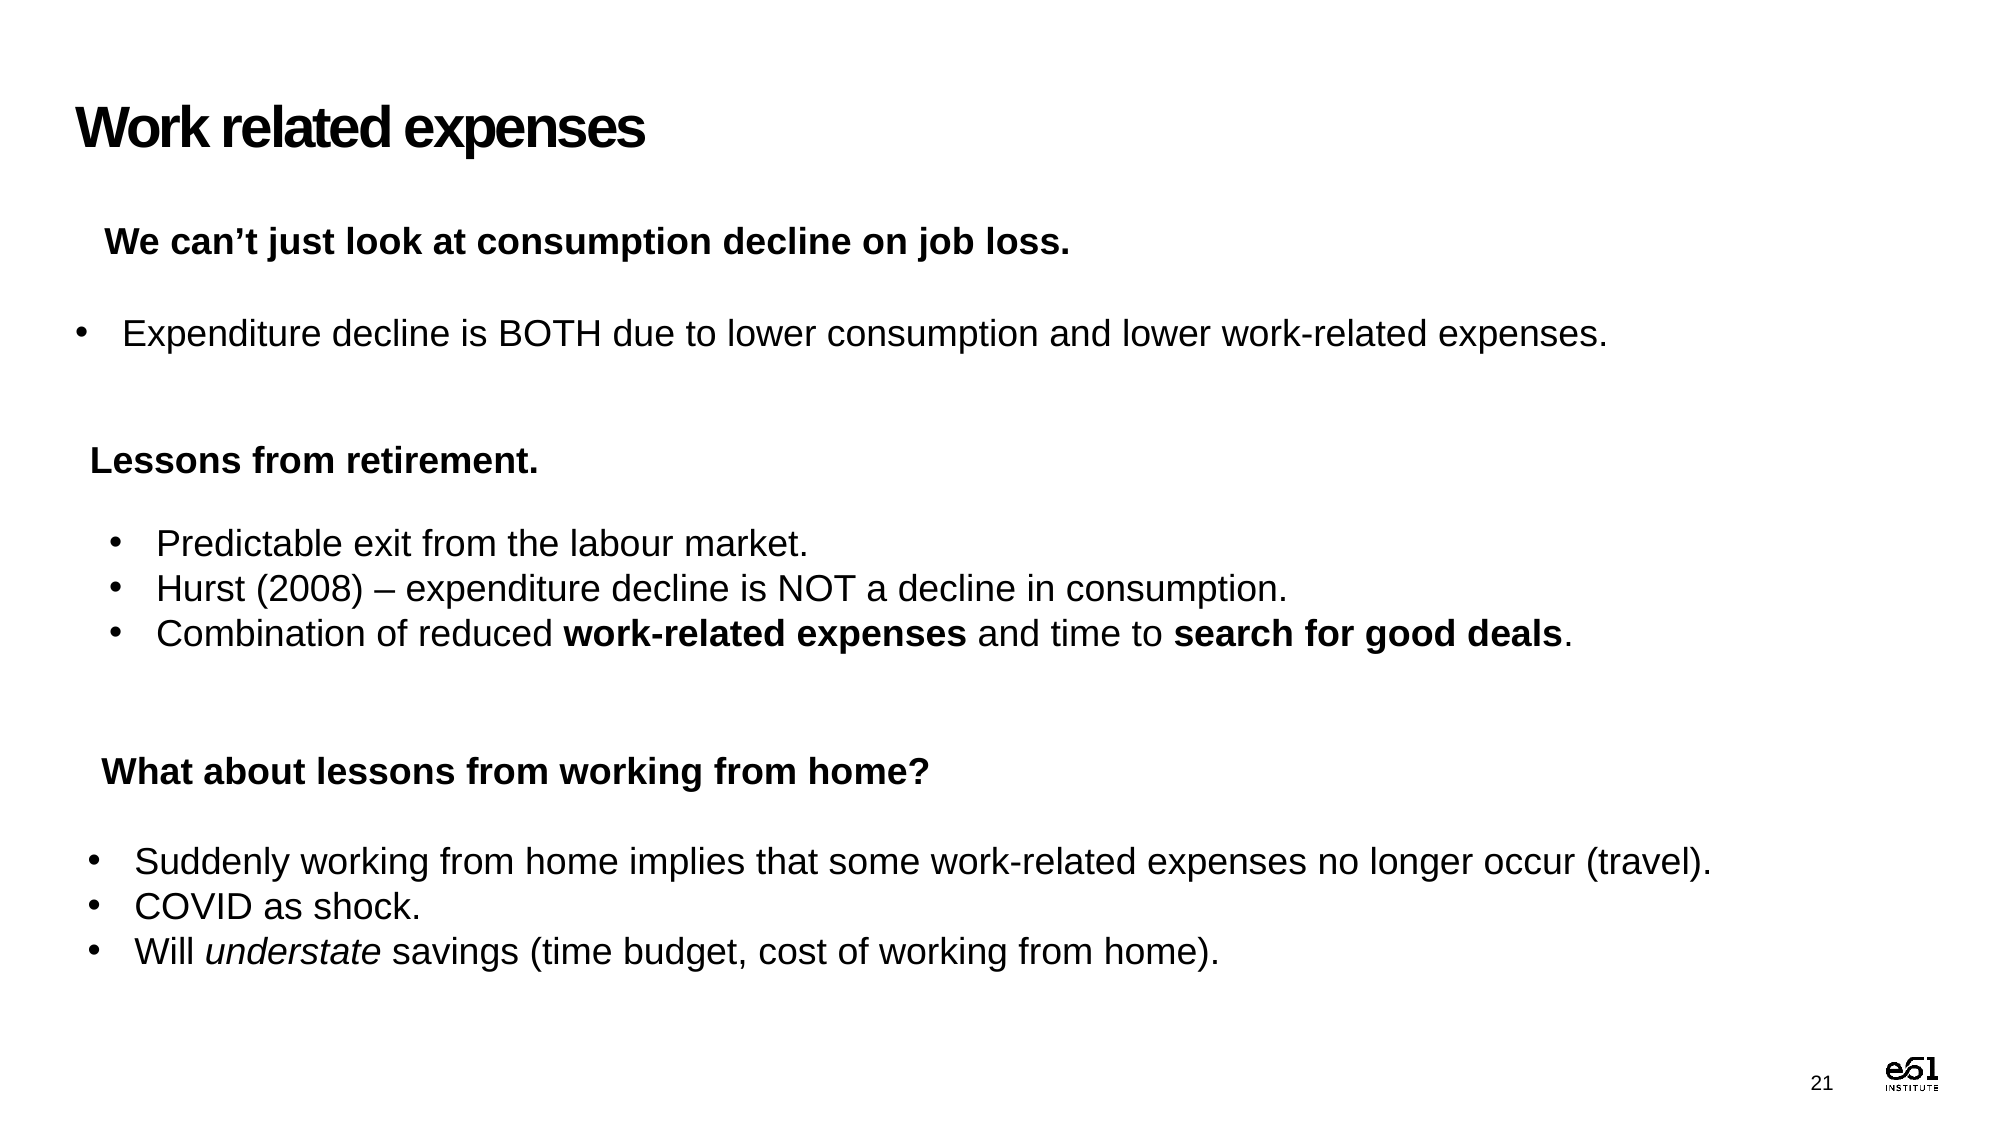

# Work related expenses
We can’t just look at consumption decline on job loss.
Expenditure decline is BOTH due to lower consumption and lower work-related expenses.
Lessons from retirement.
Predictable exit from the labour market.
Hurst (2008) – expenditure decline is NOT a decline in consumption.
Combination of reduced work-related expenses and time to search for good deals.
What about lessons from working from home?
Suddenly working from home implies that some work-related expenses no longer occur (travel).
COVID as shock.
Will understate savings (time budget, cost of working from home).
21